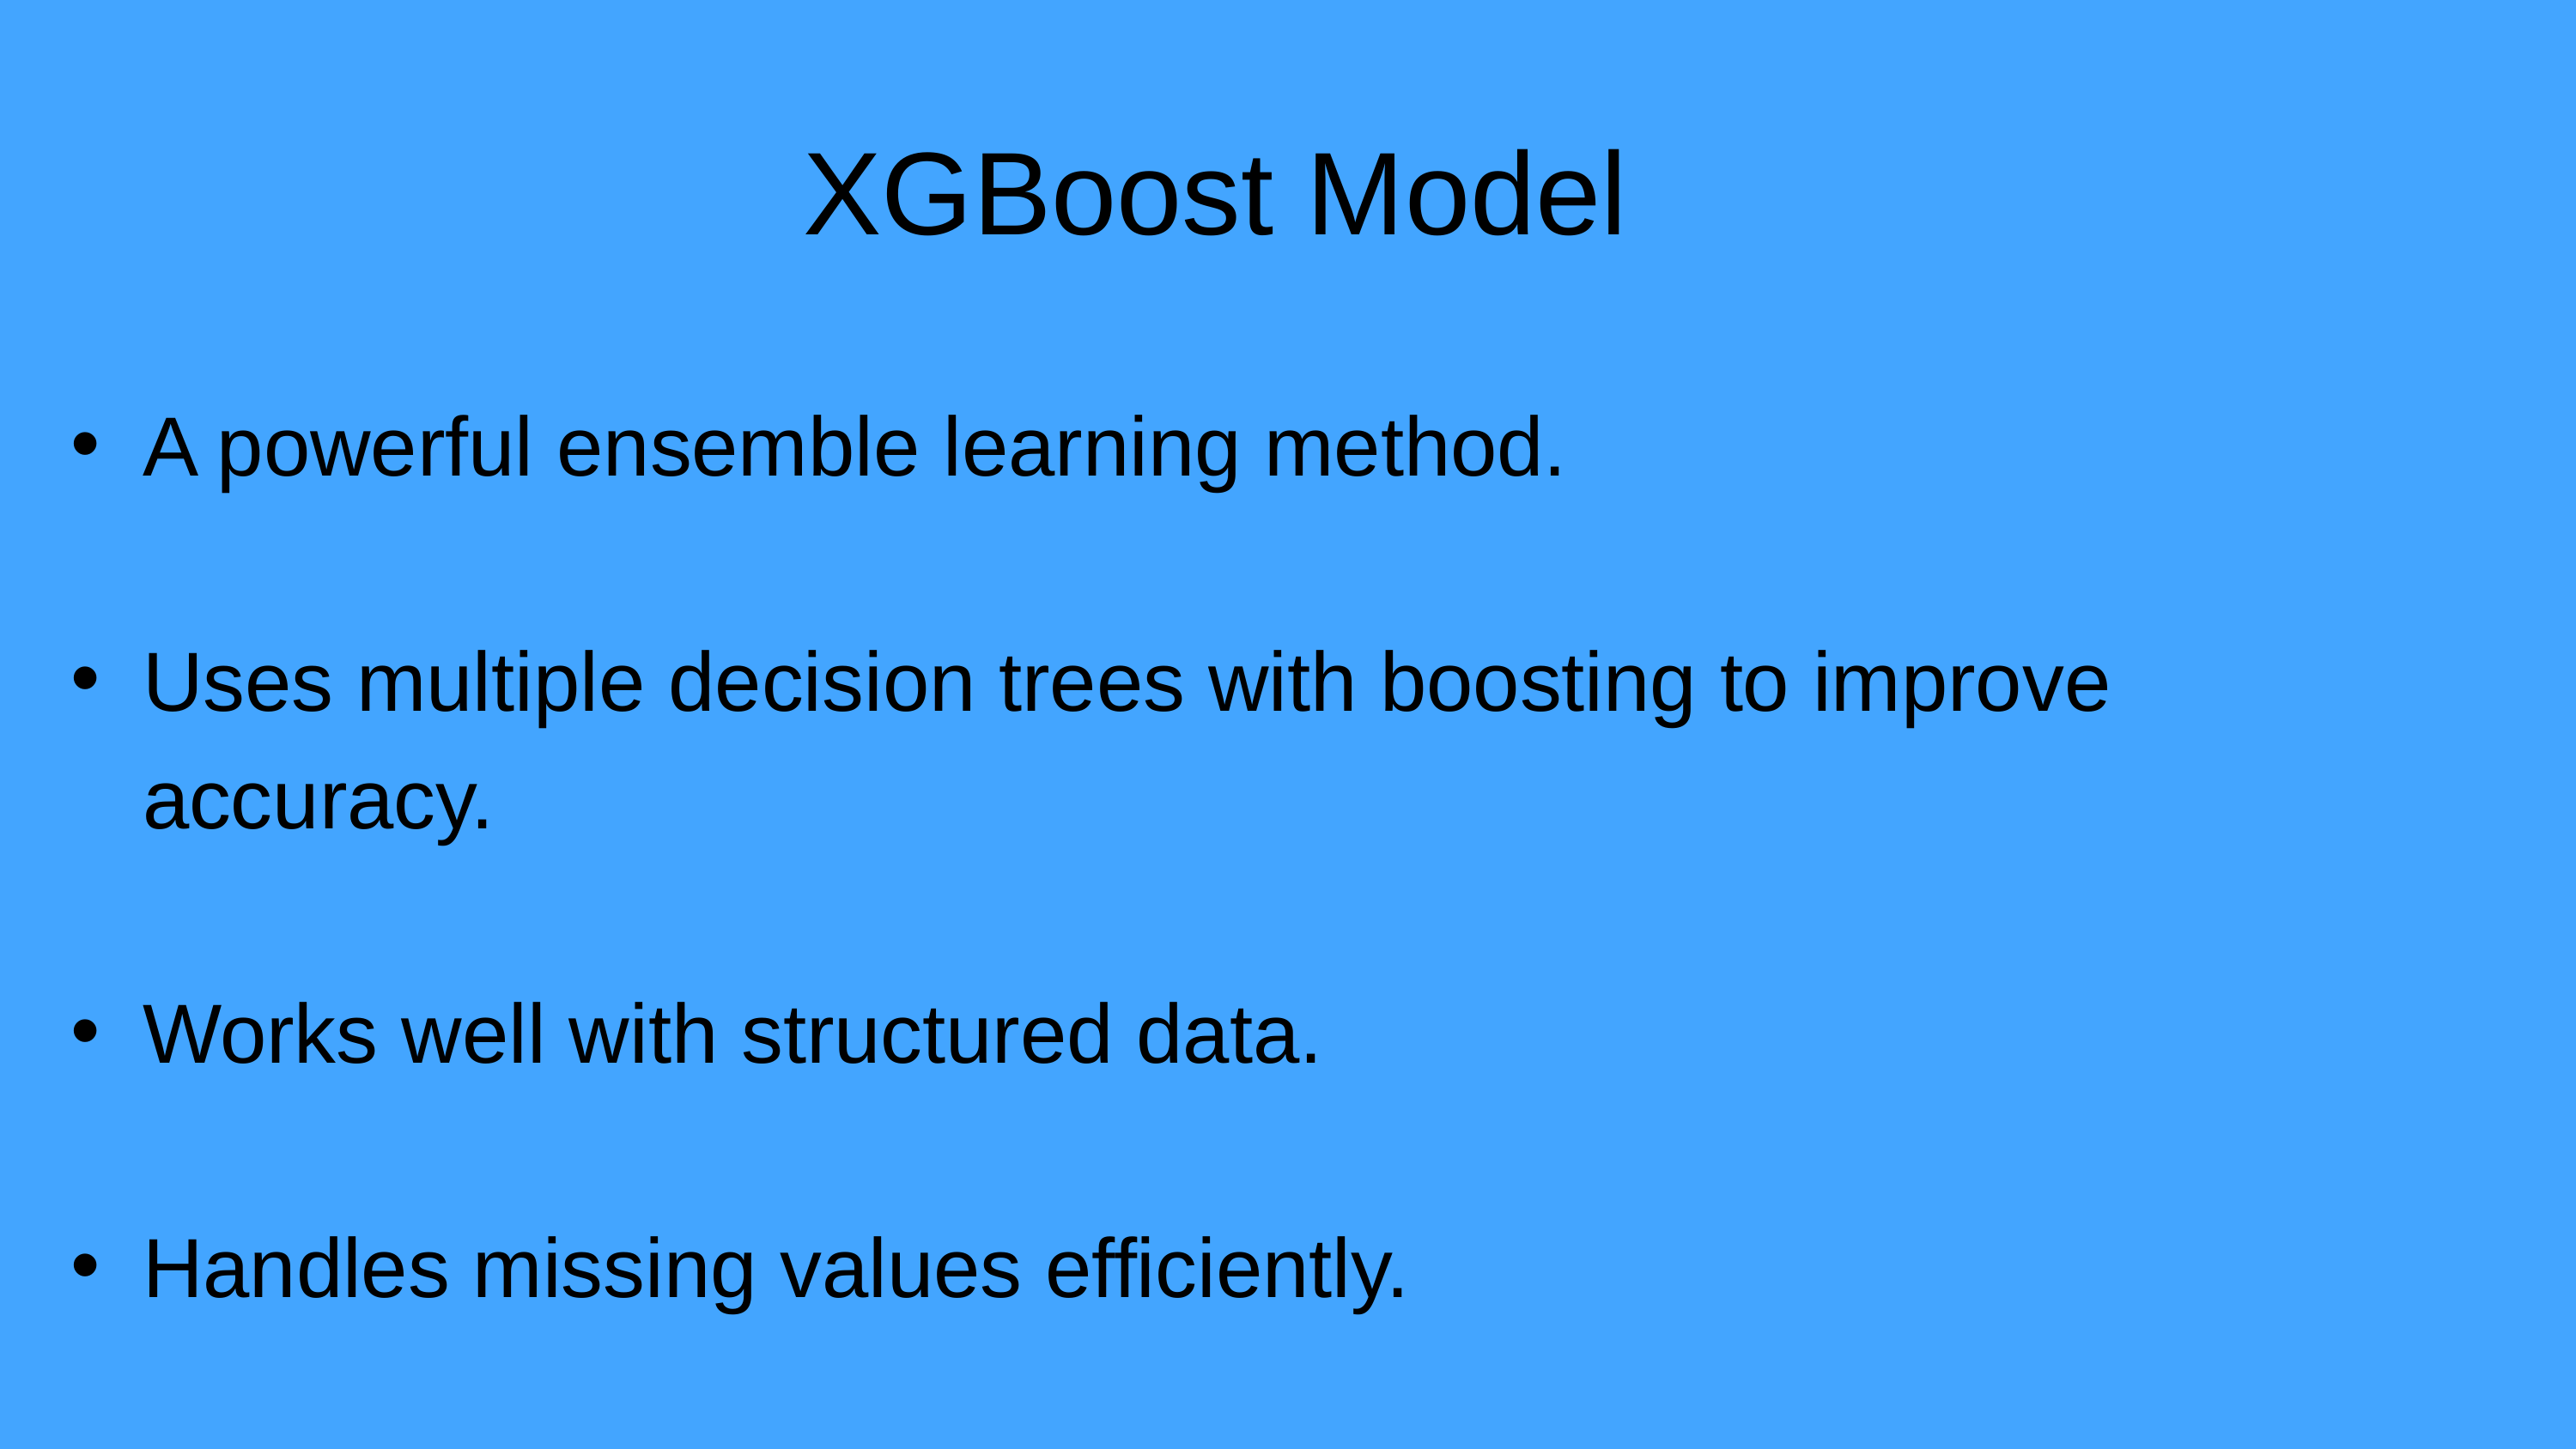

XGBoost Model

A powerful ensemble learning method.

Uses multiple decision trees with boosting to improve accuracy.

Works well with structured data.

Handles missing values efficiently.